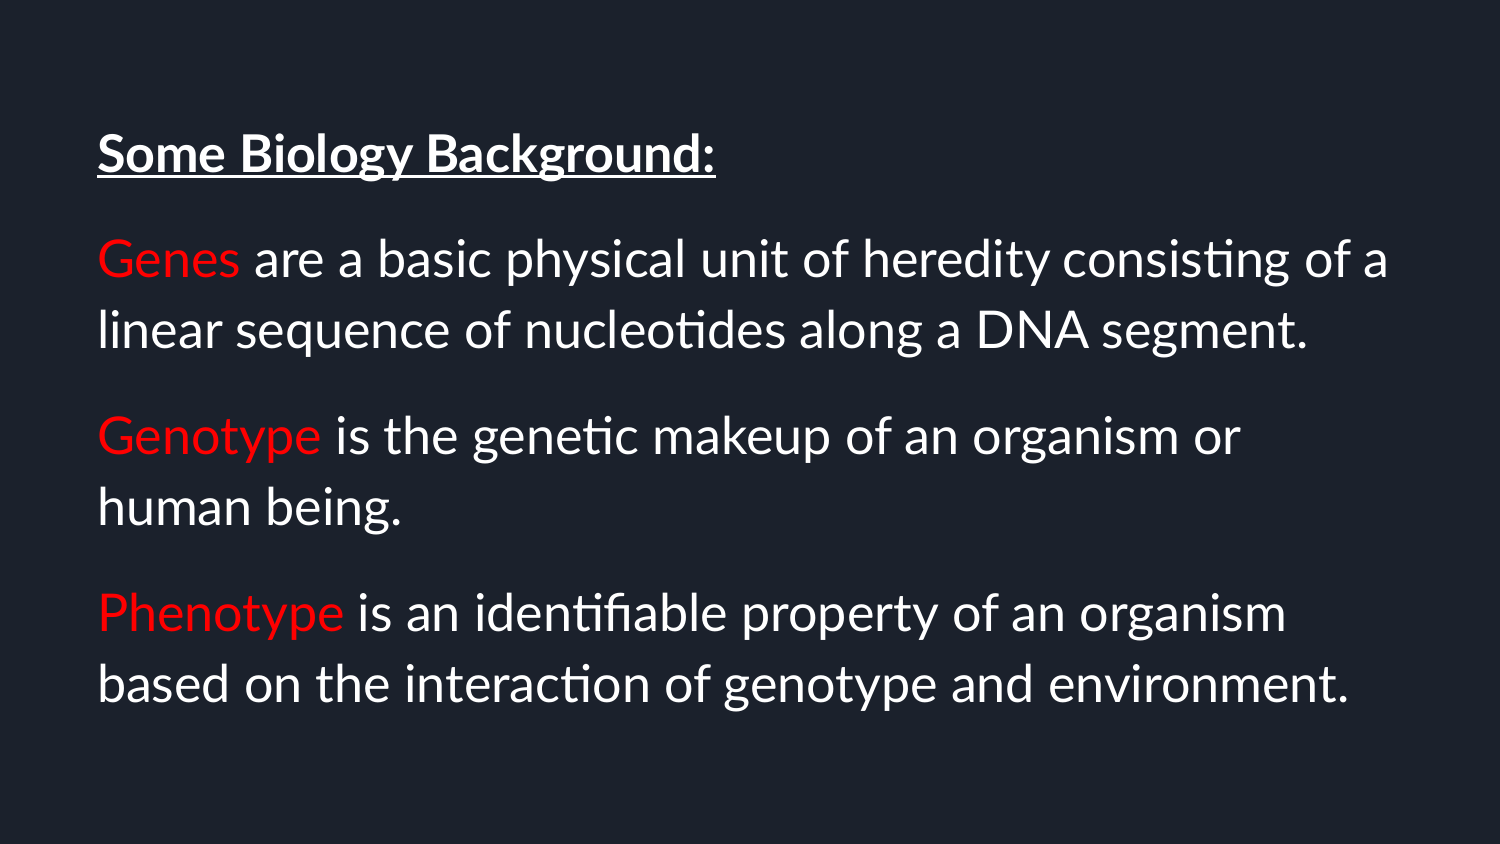

Some Biology Background:
Genes are a basic physical unit of heredity consisting of a linear sequence of nucleotides along a DNA segment.
Genotype is the genetic makeup of an organism or human being.
Phenotype is an identifiable property of an organism based on the interaction of genotype and environment.
Selling your idea